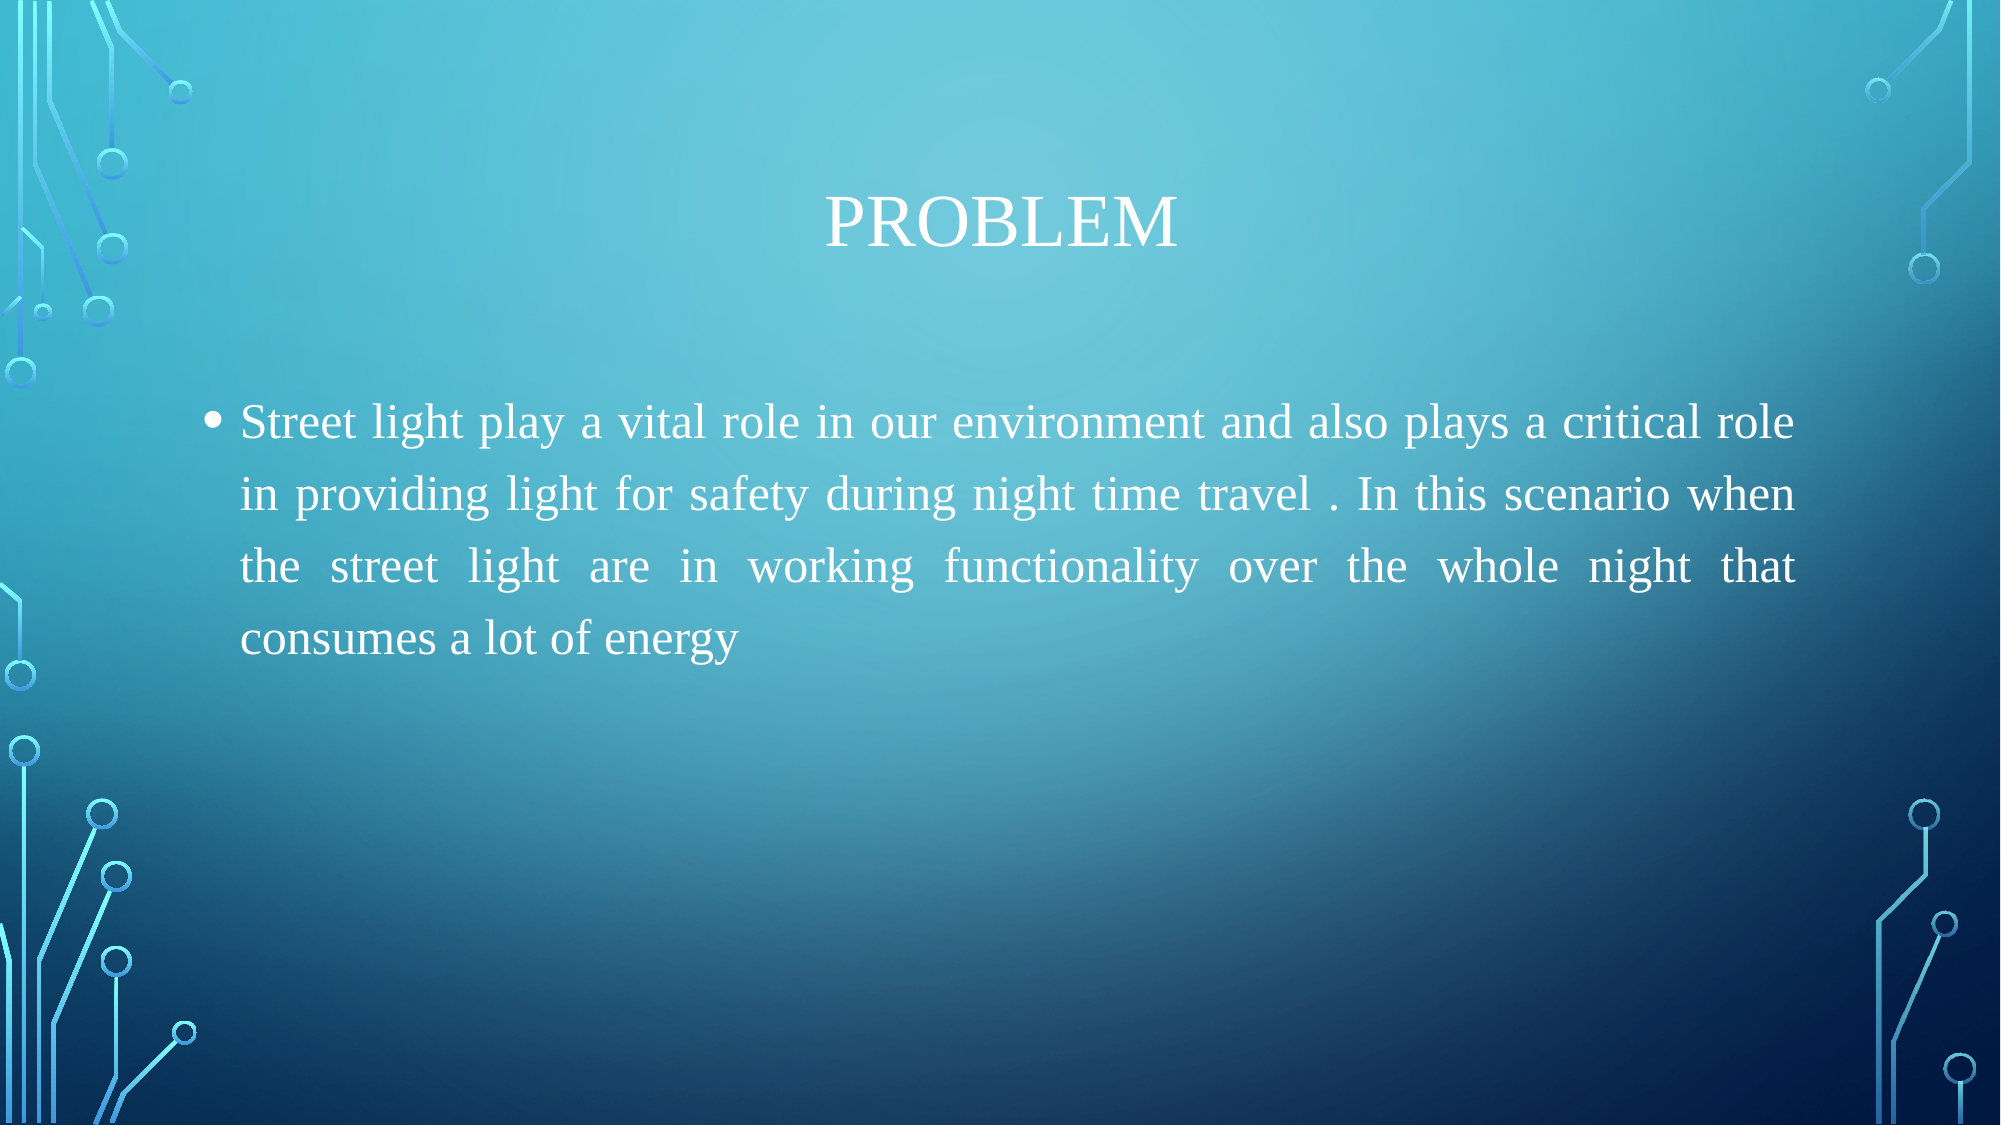

# Problem
Street light play a vital role in our environment and also plays a critical role in providing light for safety during night time travel . In this scenario when the street light are in working functionality over the whole night that consumes a lot of energy